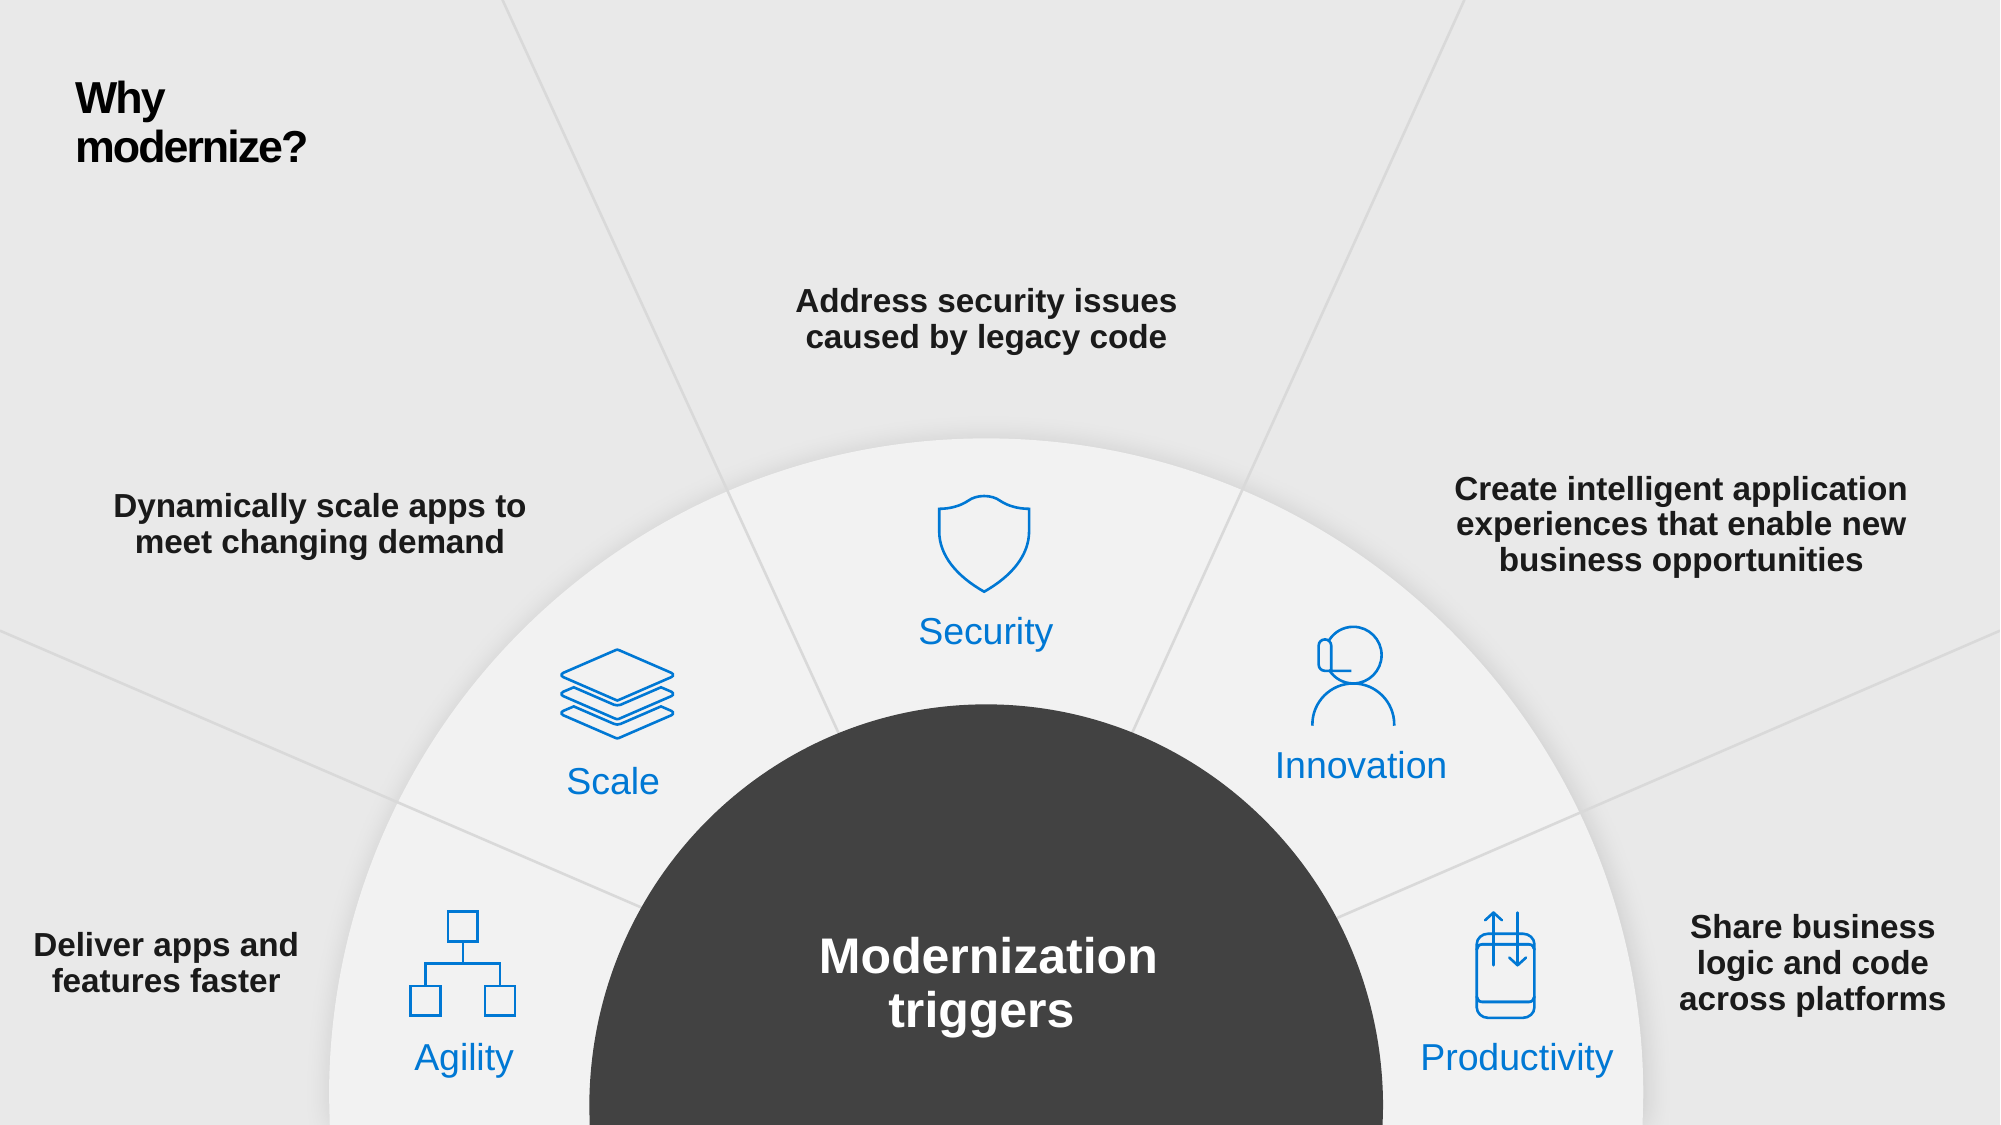

# Why modernize?
Address security issues caused by legacy code

Create intelligent application experiences that enable new business opportunities
Dynamically scale apps to
meet changing demand

Security

Innovation

Scale

Modernization triggers
Share business logic and code across platforms

Agility

Productivity
Deliver apps and features faster